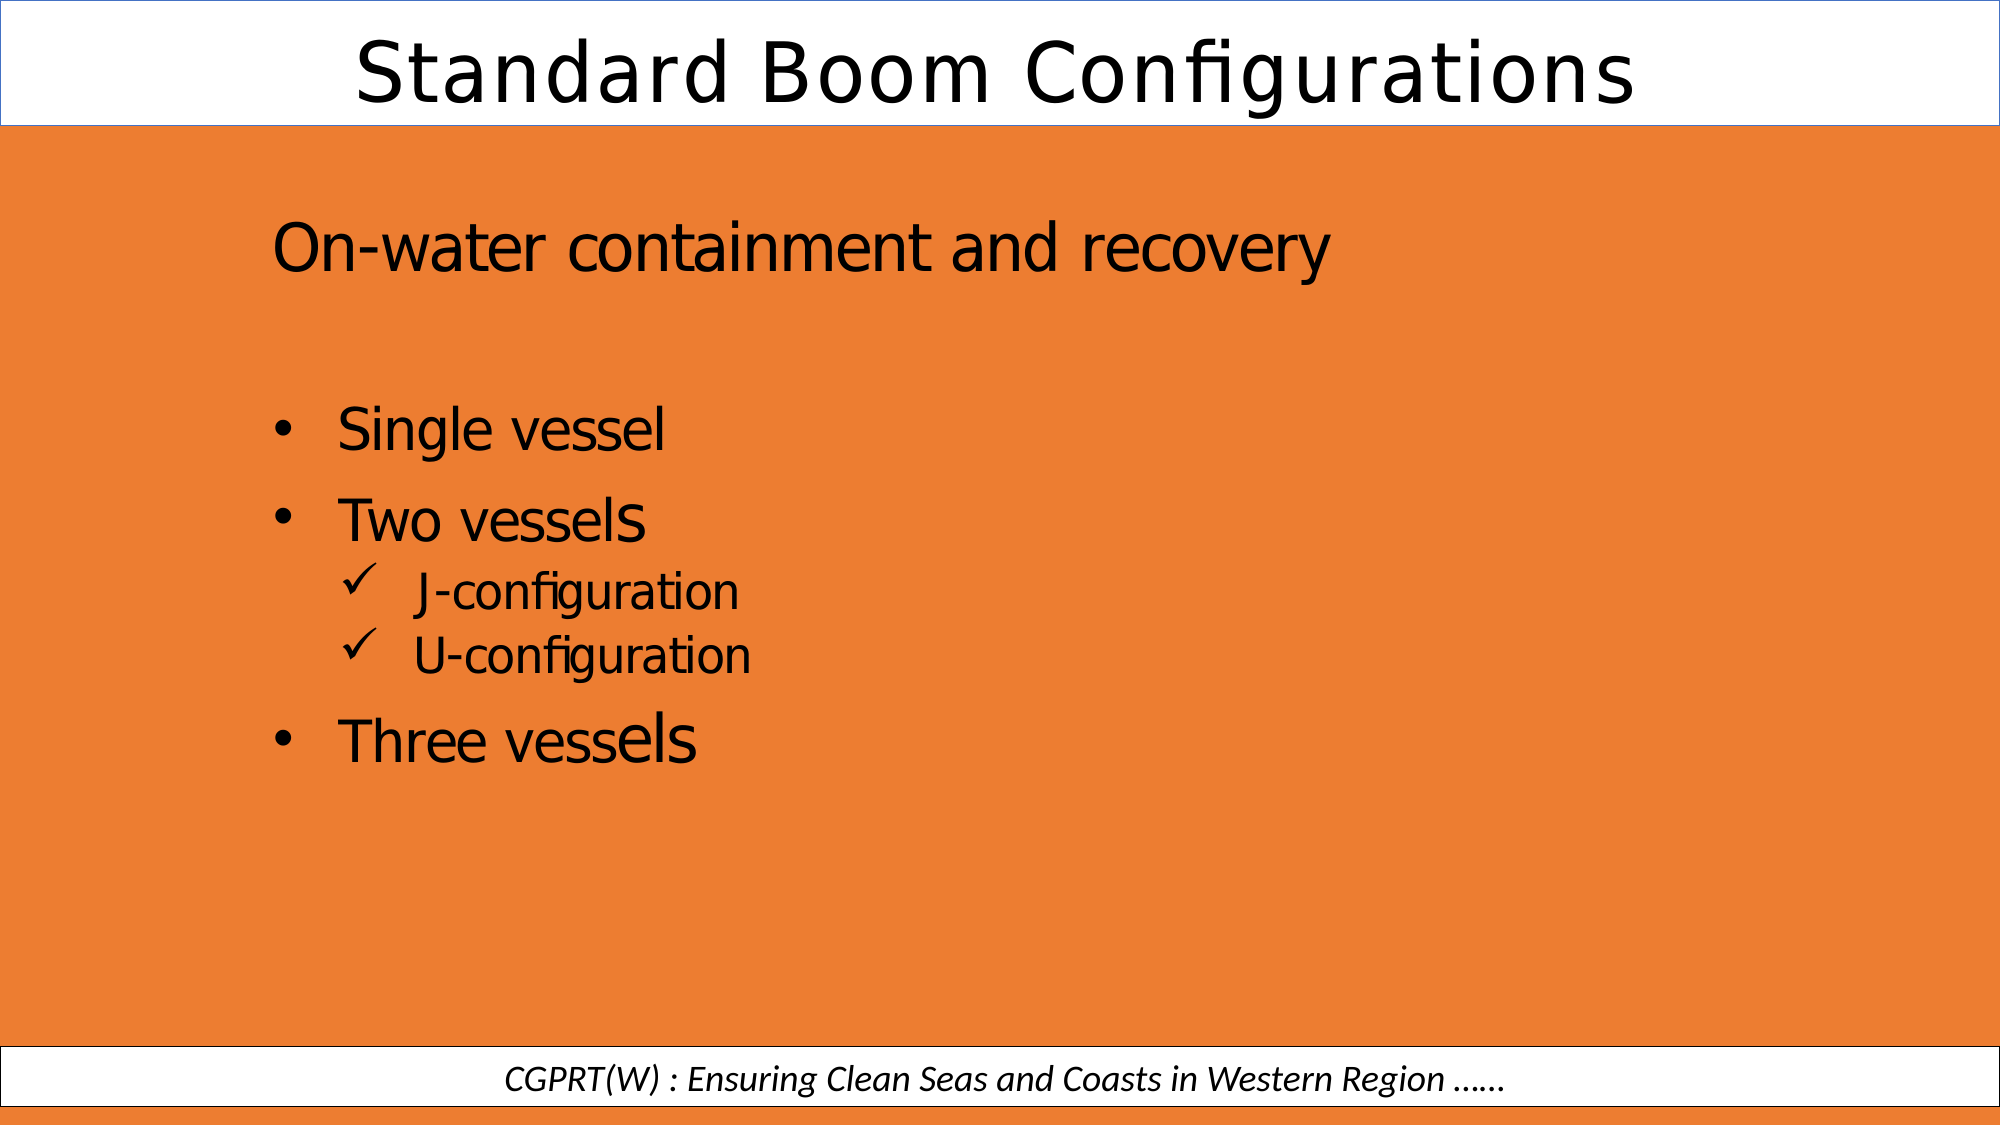

Standard Boom Configurations
On-water containment and recovery

Single vessel
Two vessels
J-configuration
U-configuration
Three vessels
 CGPRT(W) : Ensuring Clean Seas and Coasts in Western Region ……